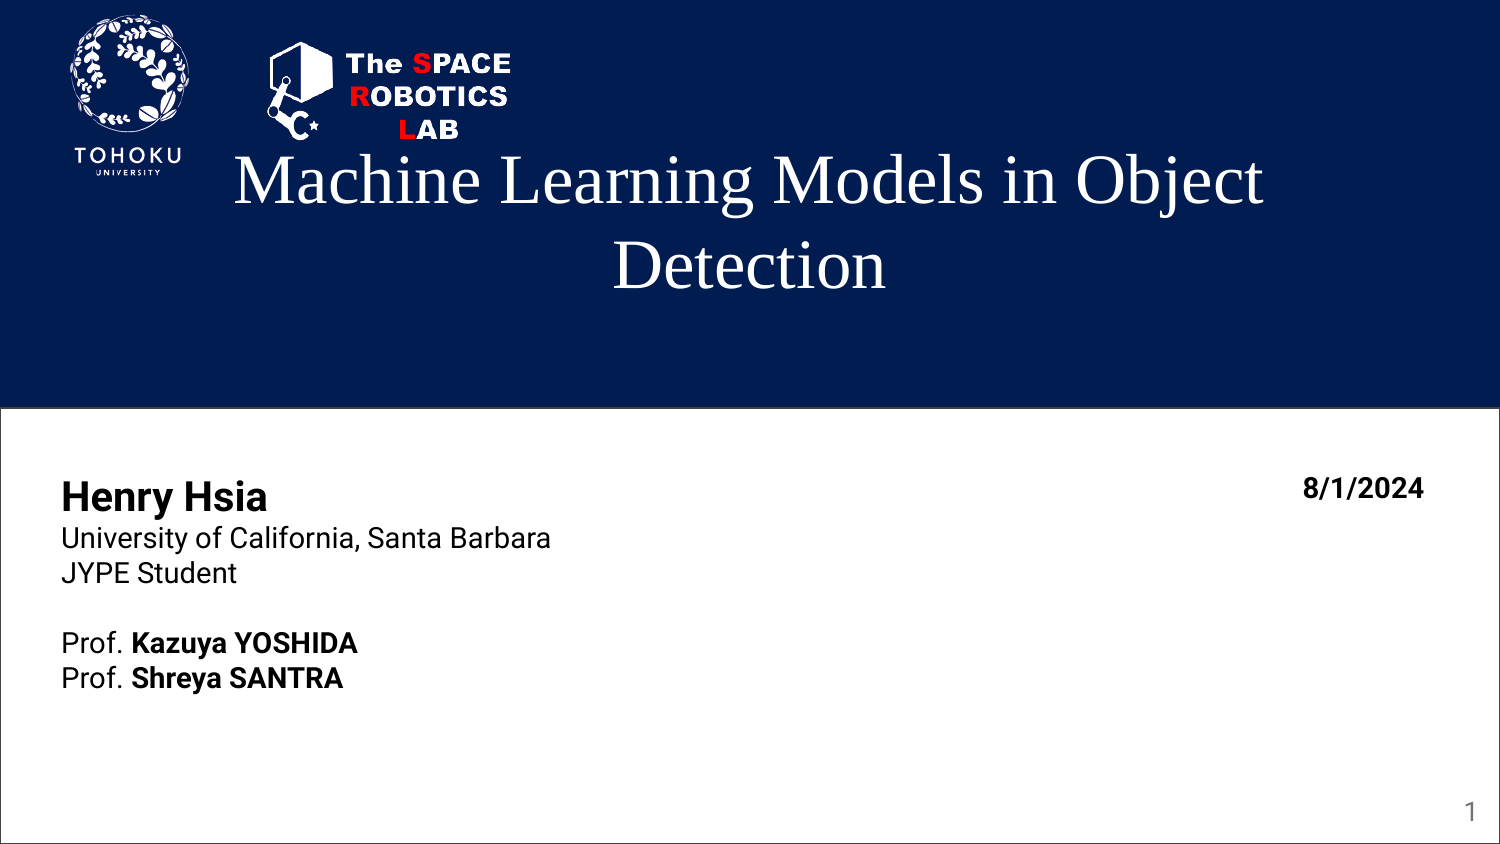

# Machine Learning Models in Object Detection
Henry Hsia
University of California, Santa Barbara
JYPE Student

Prof. Kazuya YOSHIDA
Prof. Shreya SANTRA
8/1/2024
1